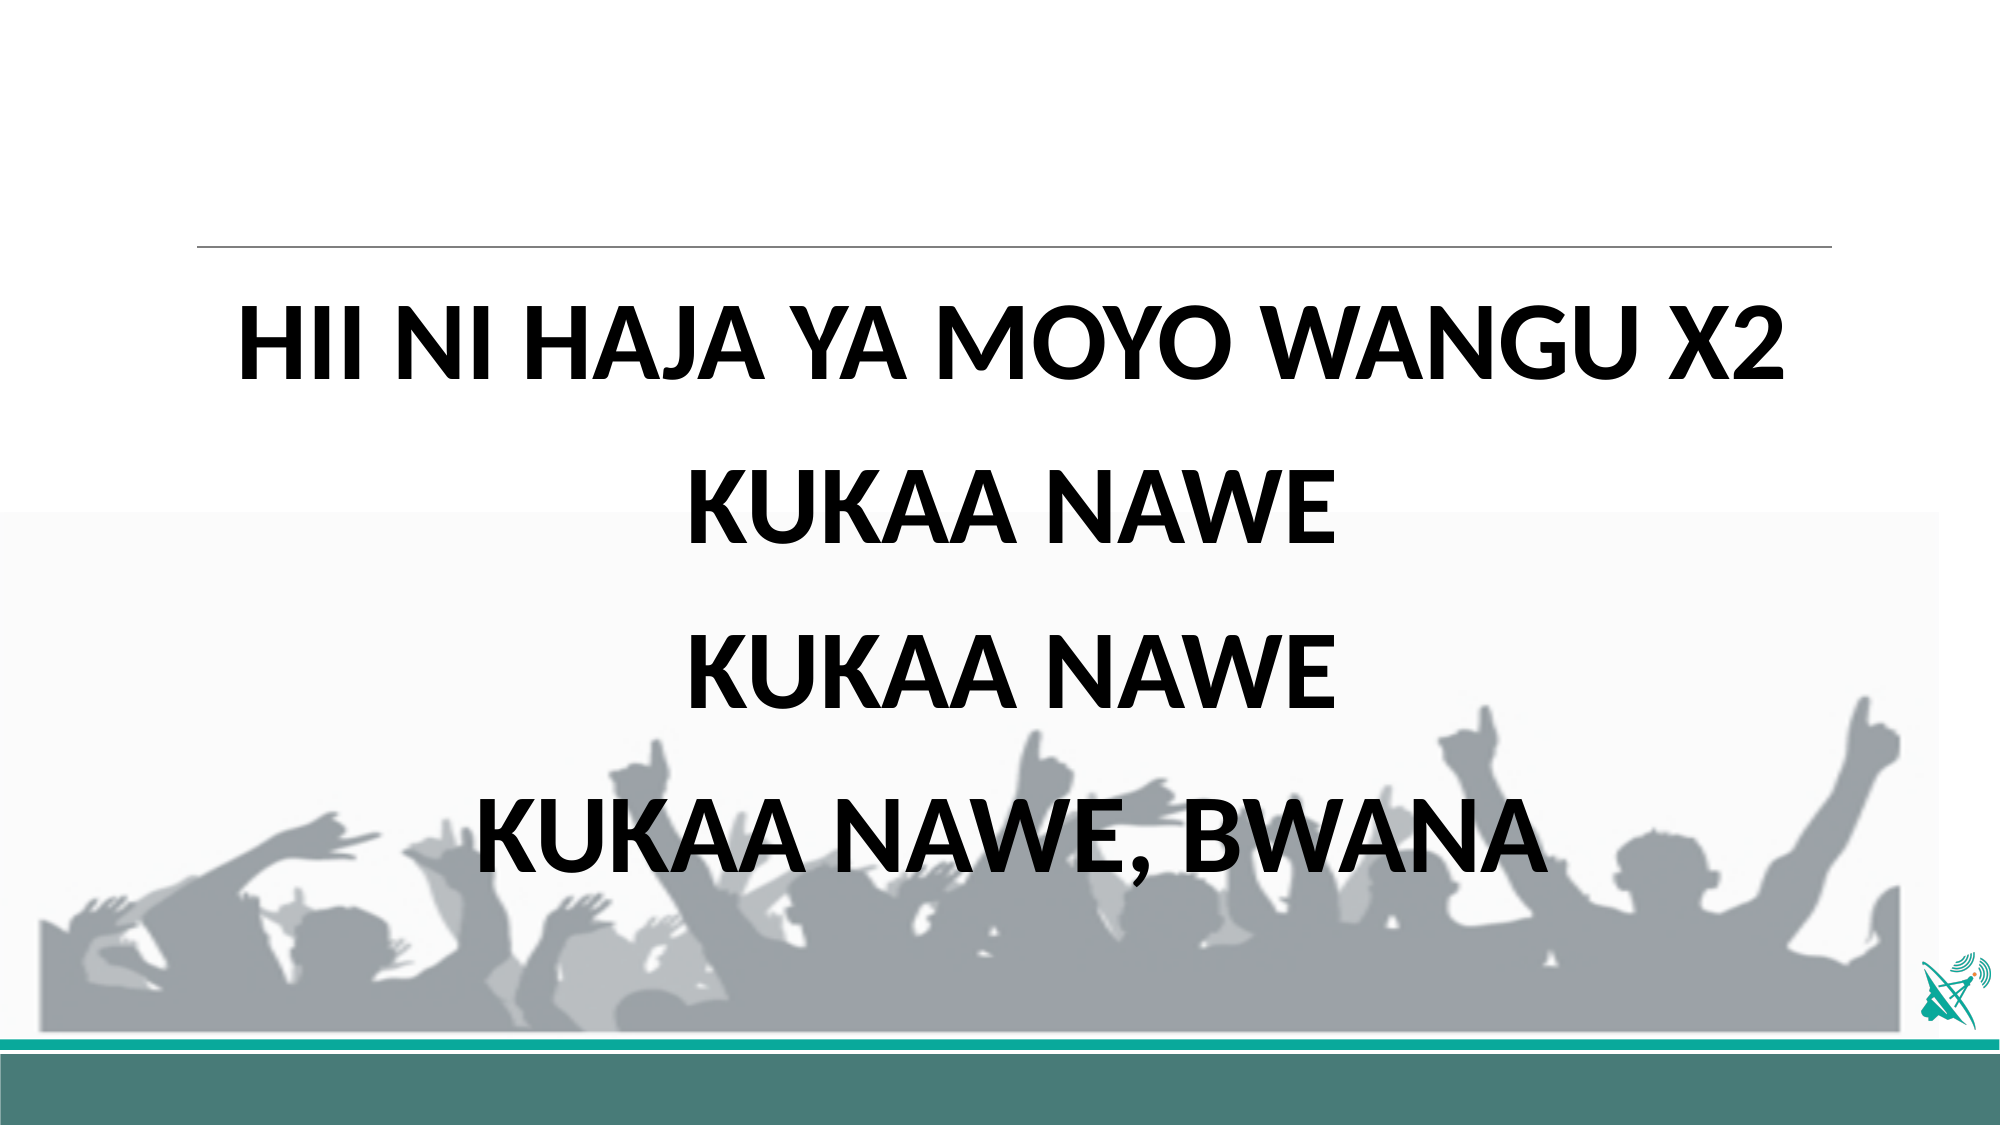

HII NI HAJA YA MOYO WANGU X2
KUKAA NAWE
KUKAA NAWE
KUKAA NAWE, BWANA